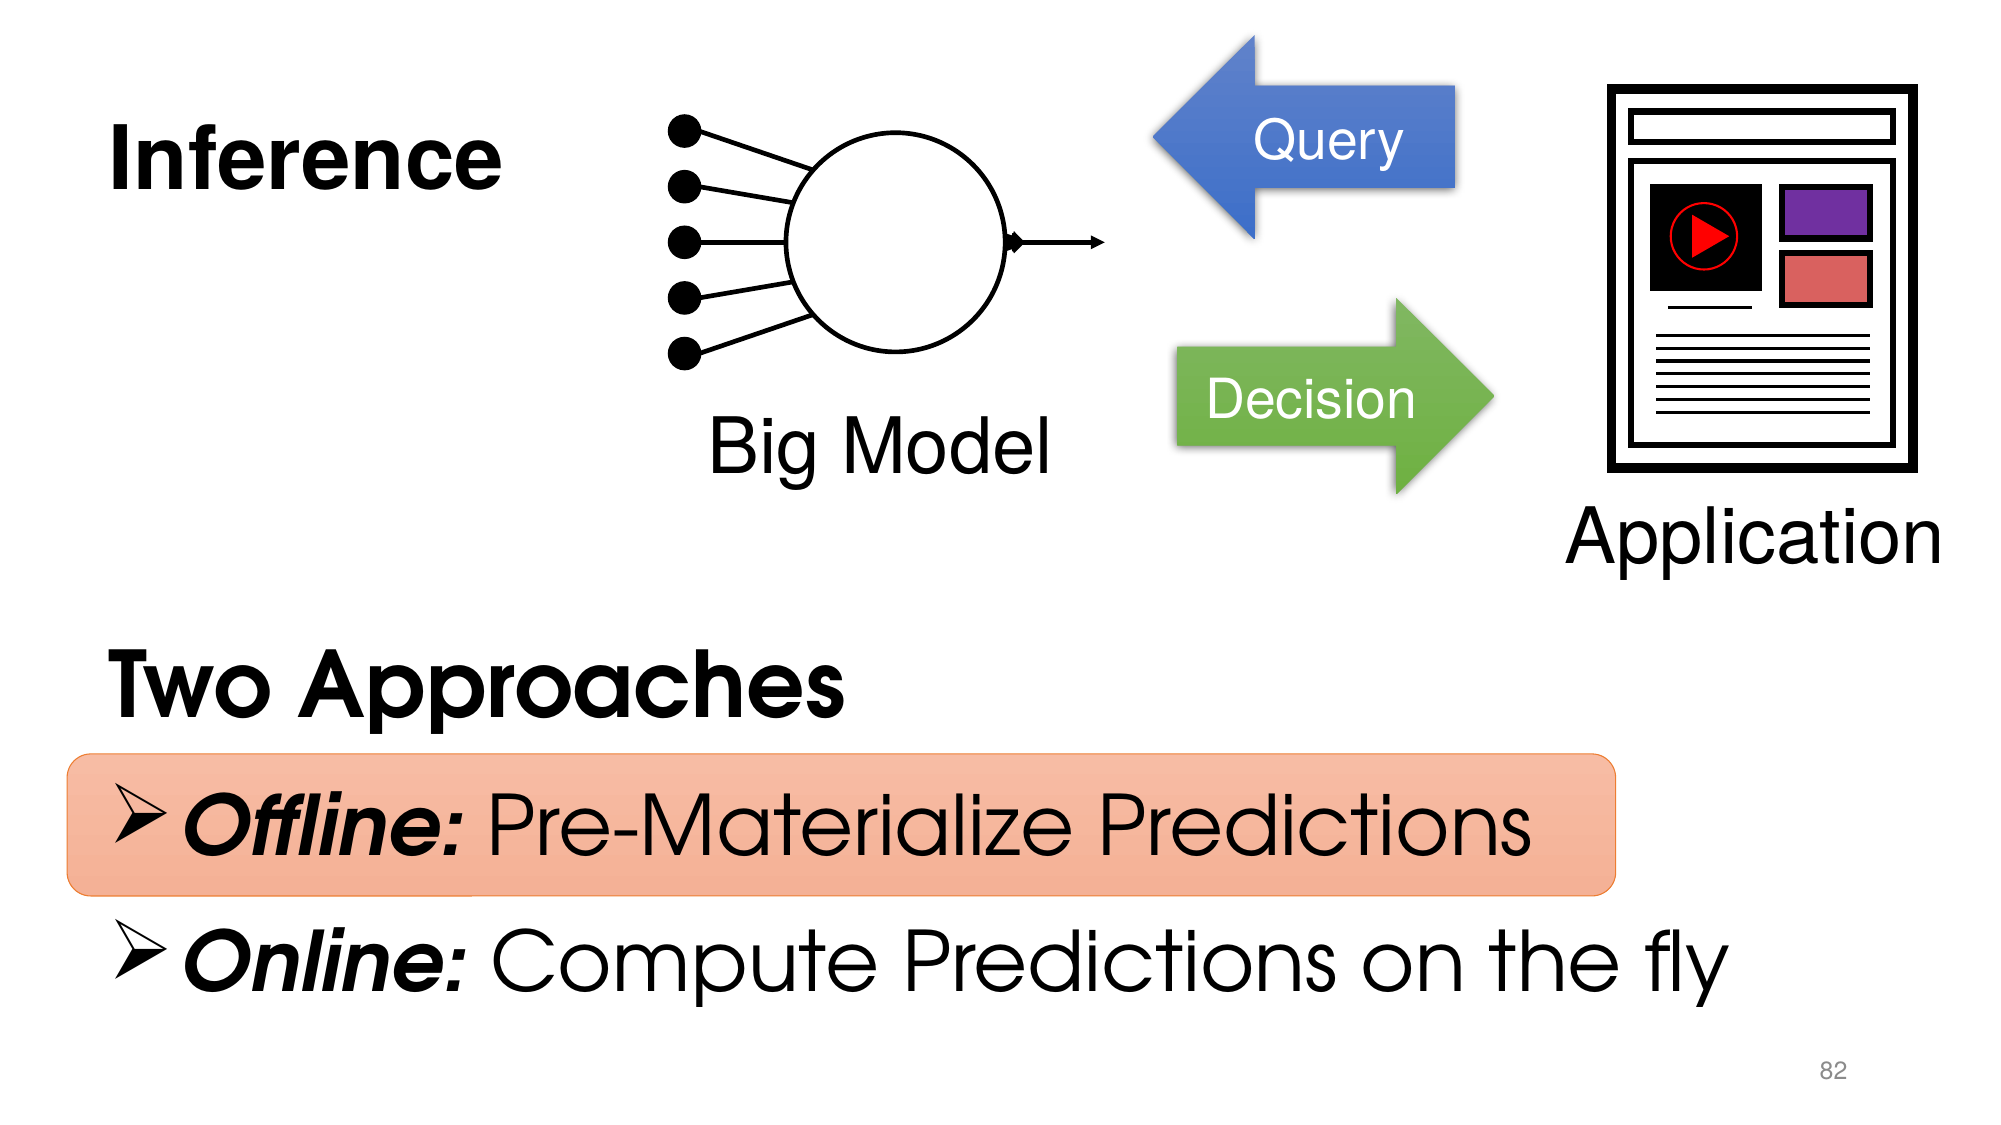

Query

Application
Inference

Decision
Big Model
Two Approaches
Offline: Pre-Materialize Predictions
Online: Compute Predictions on the fly

82